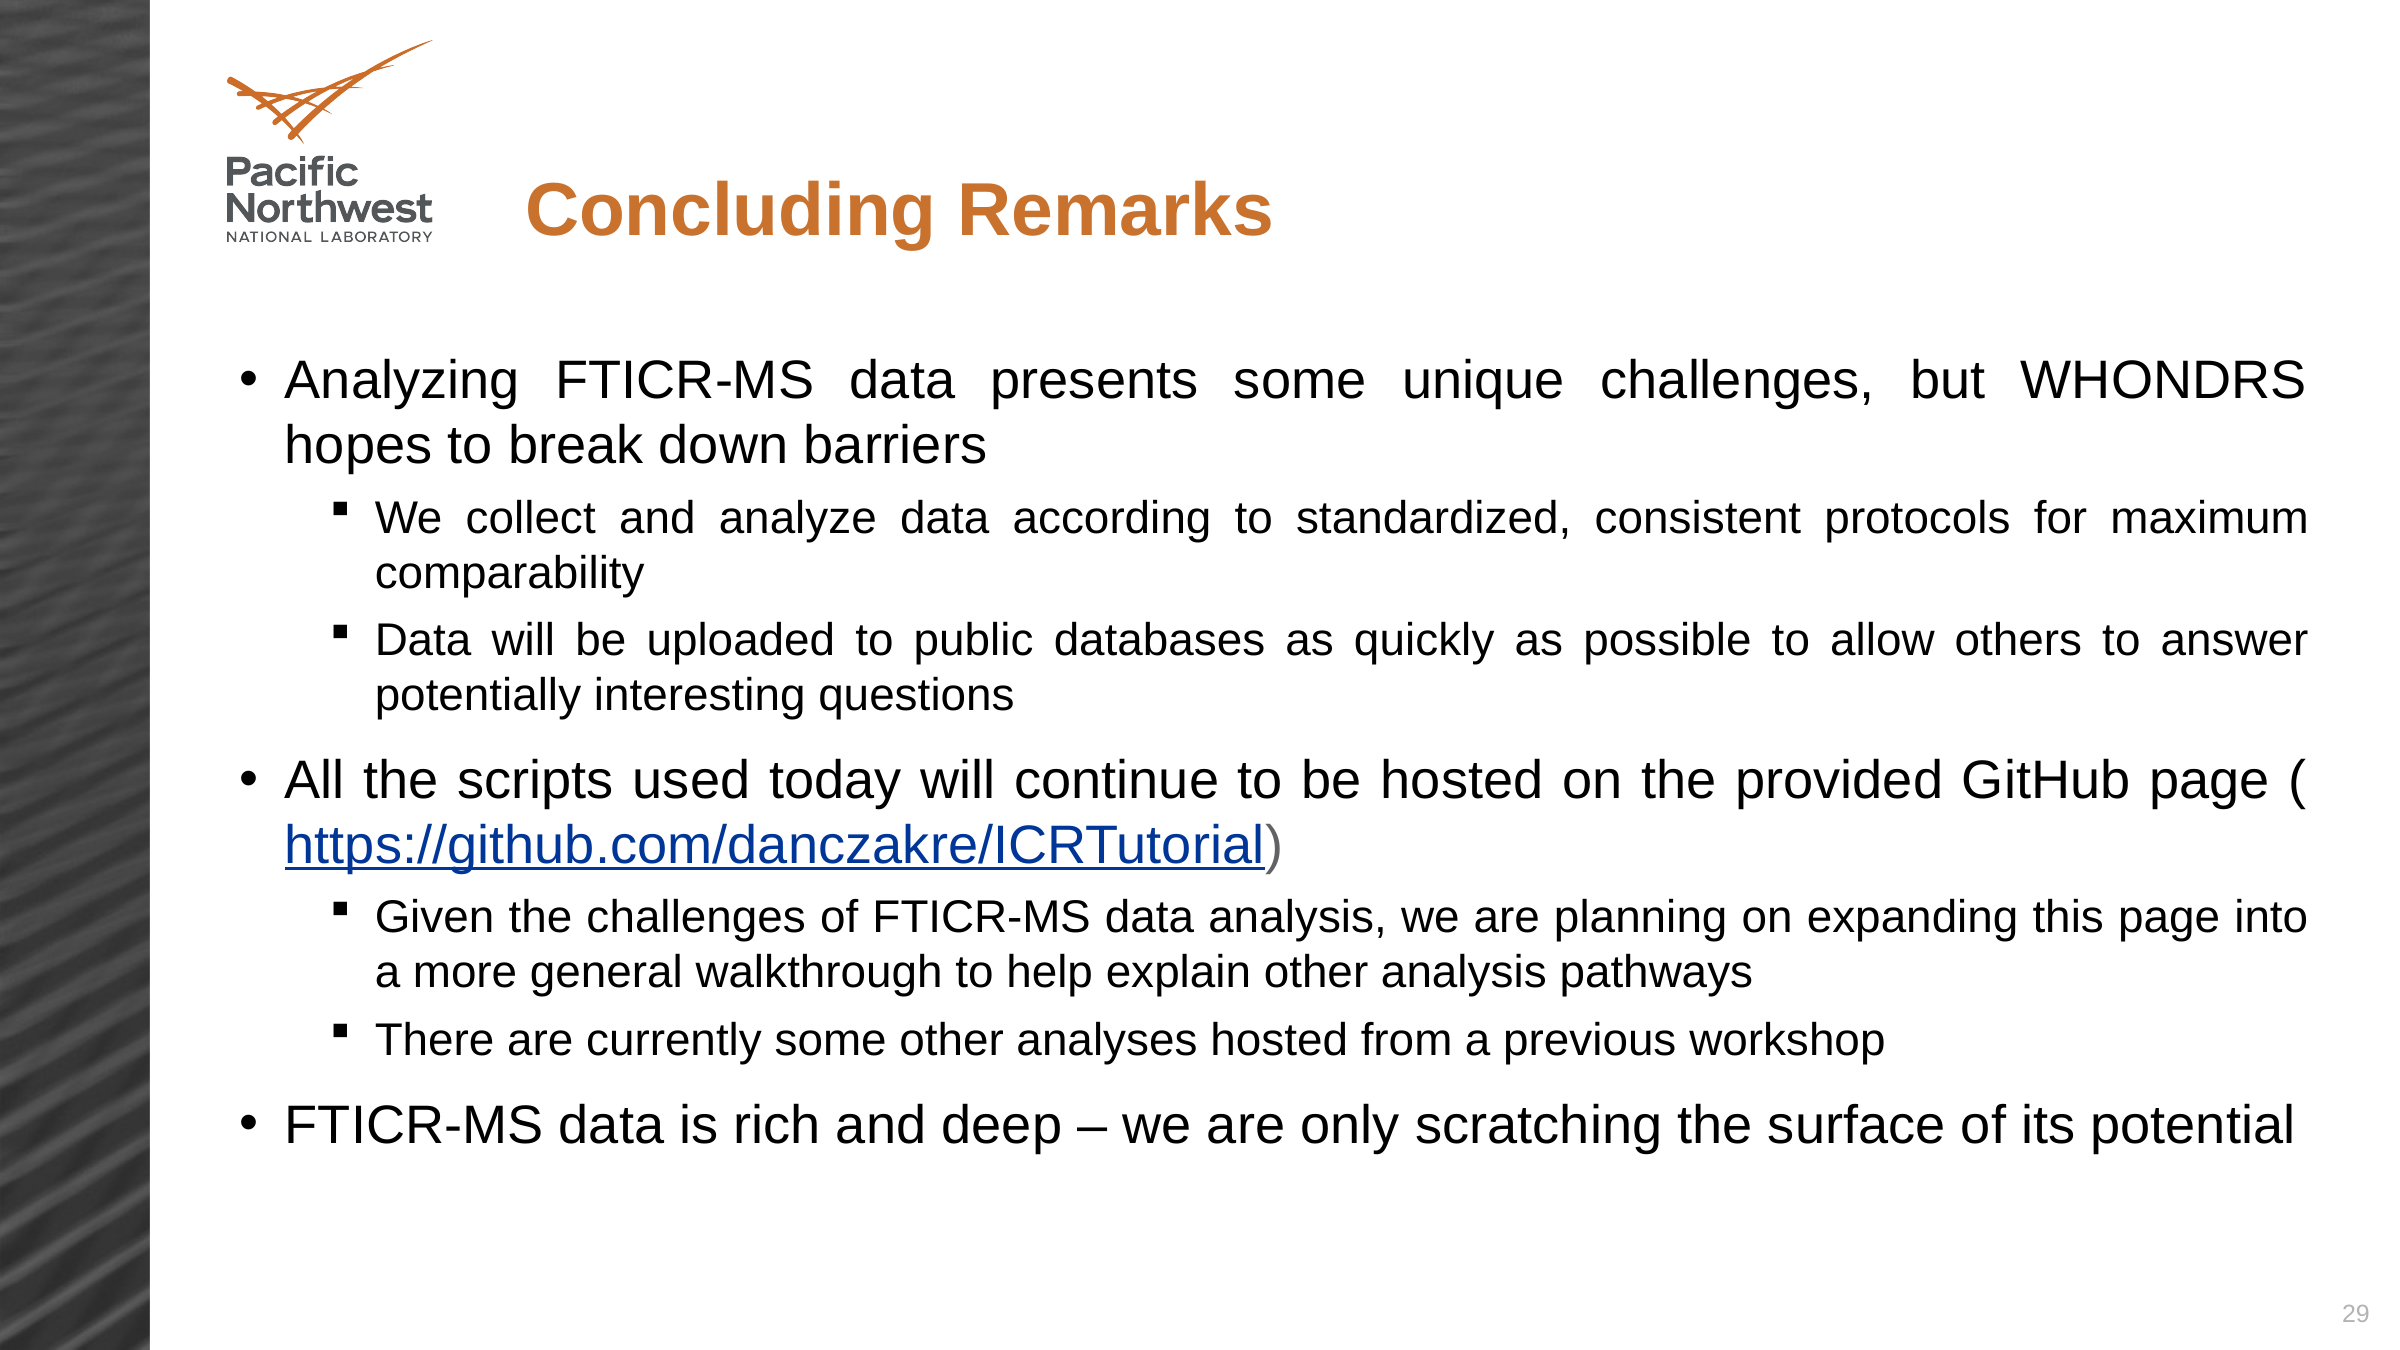

# Concluding Remarks
Analyzing FTICR-MS data presents some unique challenges, but WHONDRS hopes to break down barriers
We collect and analyze data according to standardized, consistent protocols for maximum comparability
Data will be uploaded to public databases as quickly as possible to allow others to answer potentially interesting questions
All the scripts used today will continue to be hosted on the provided GitHub page (https://github.com/danczakre/ICRTutorial)
Given the challenges of FTICR-MS data analysis, we are planning on expanding this page into a more general walkthrough to help explain other analysis pathways
There are currently some other analyses hosted from a previous workshop
FTICR-MS data is rich and deep – we are only scratching the surface of its potential
29